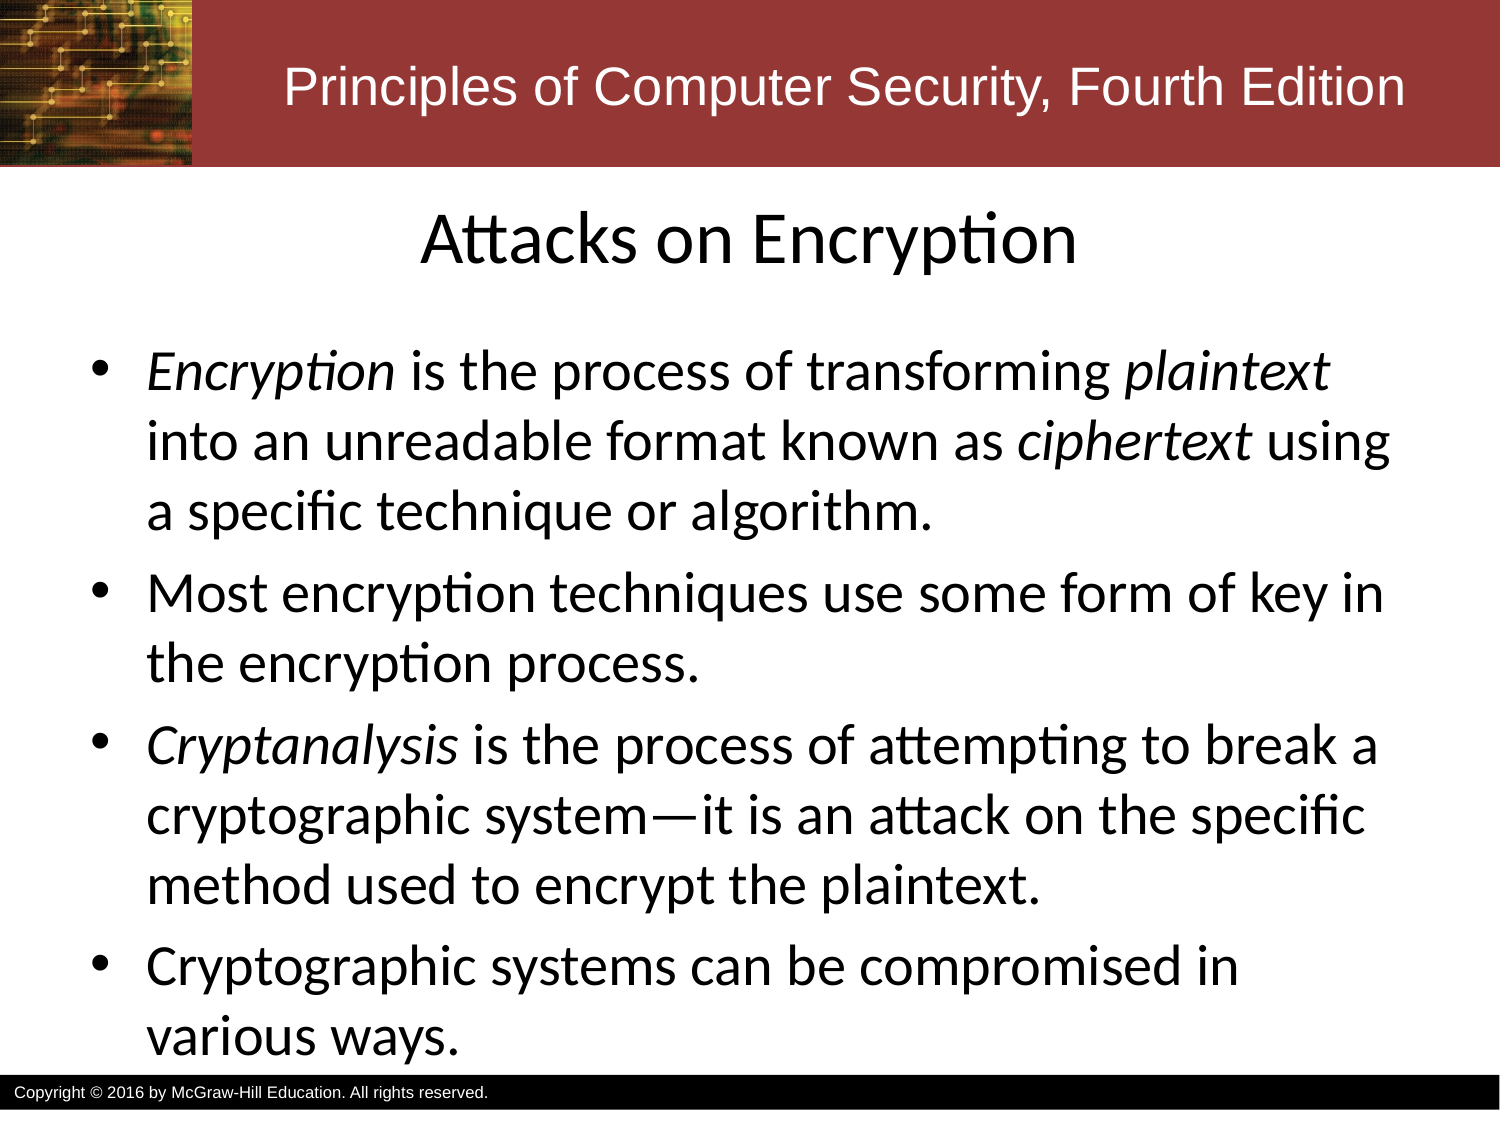

# Attacks on Encryption
Encryption is the process of transforming plaintext into an unreadable format known as ciphertext using a specific technique or algorithm.
Most encryption techniques use some form of key in the encryption process.
Cryptanalysis is the process of attempting to break a cryptographic system—it is an attack on the specific method used to encrypt the plaintext.
Cryptographic systems can be compromised in various ways.